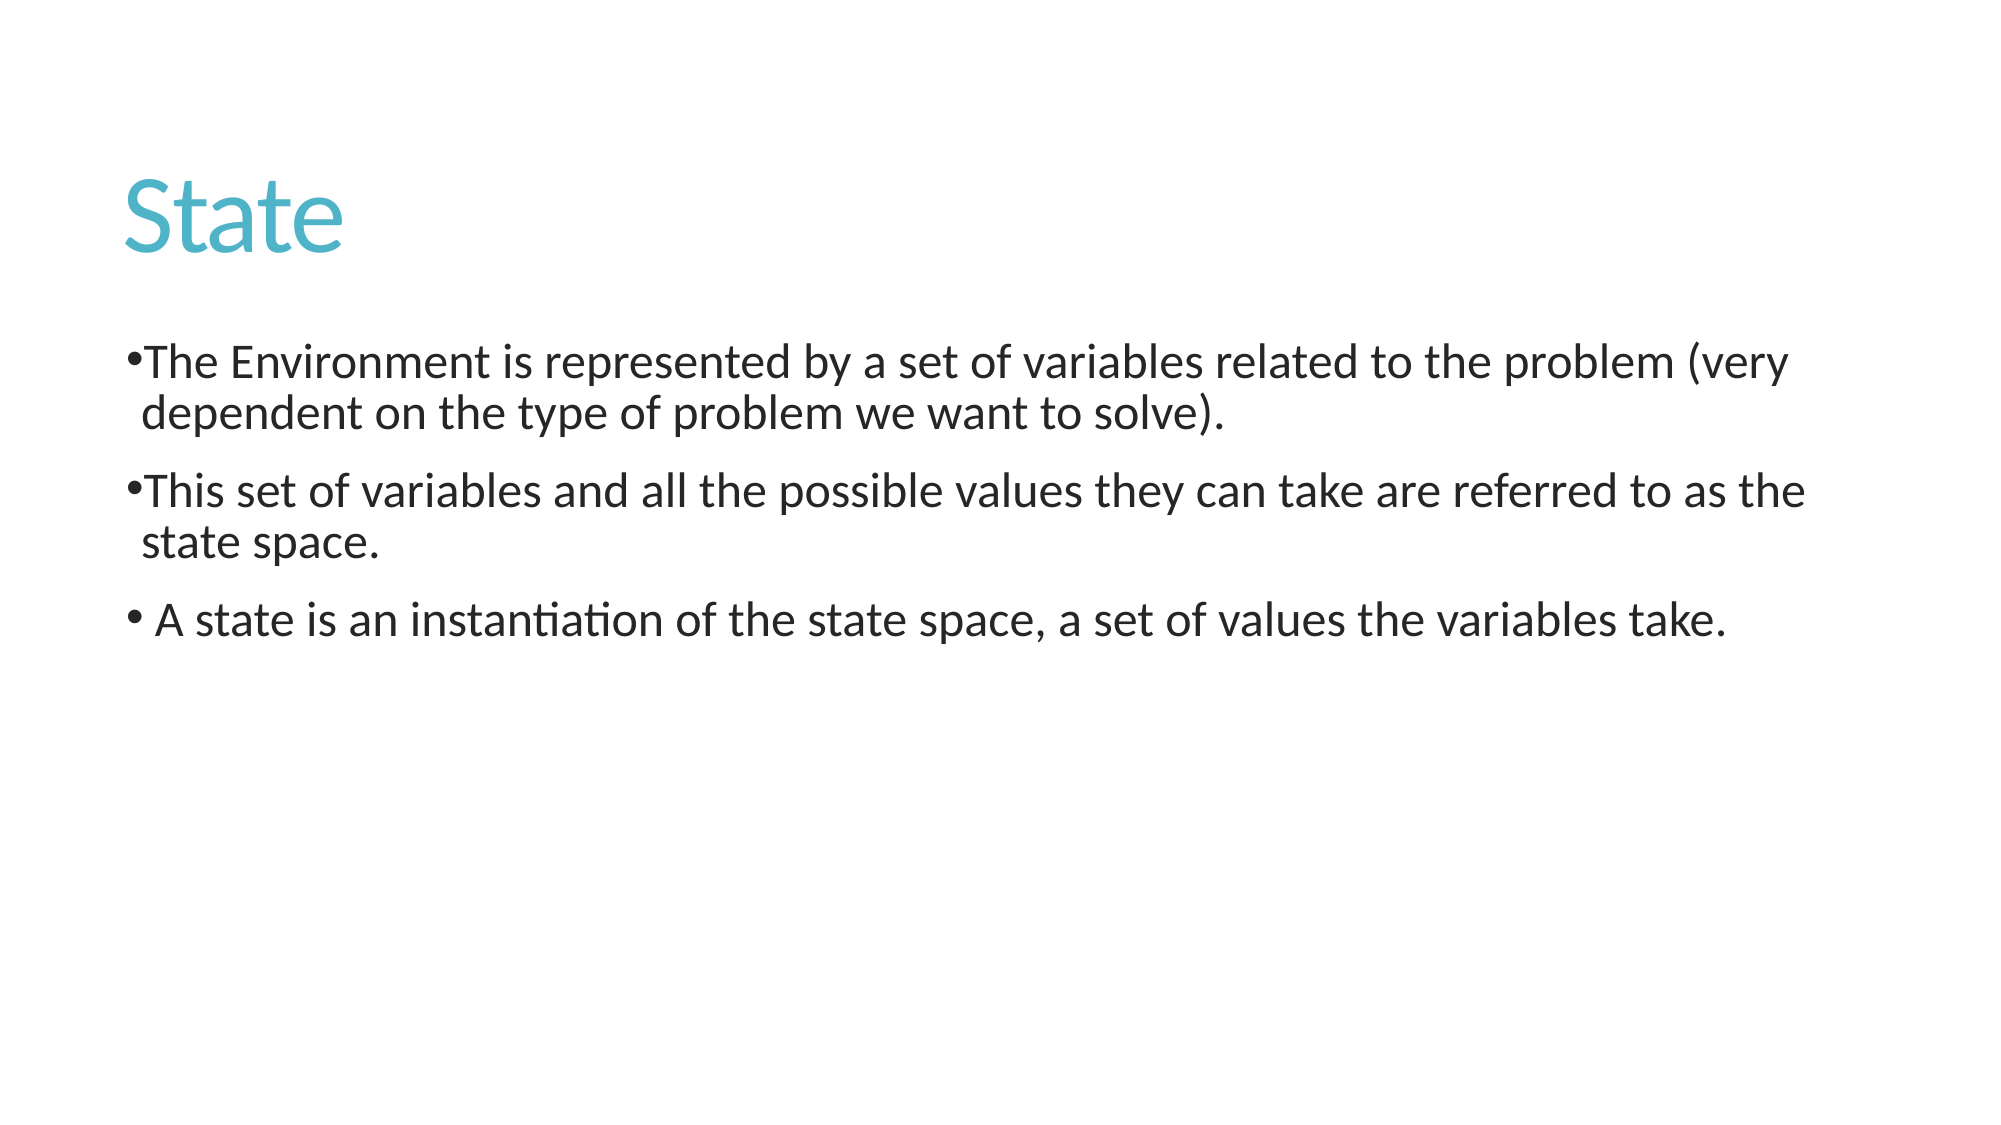

# State
The Environment is represented by a set of variables related to the problem (very dependent on the type of problem we want to solve).
This set of variables and all the possible values they can take are referred to as the state space.
 A state is an instantiation of the state space, a set of values the variables take.